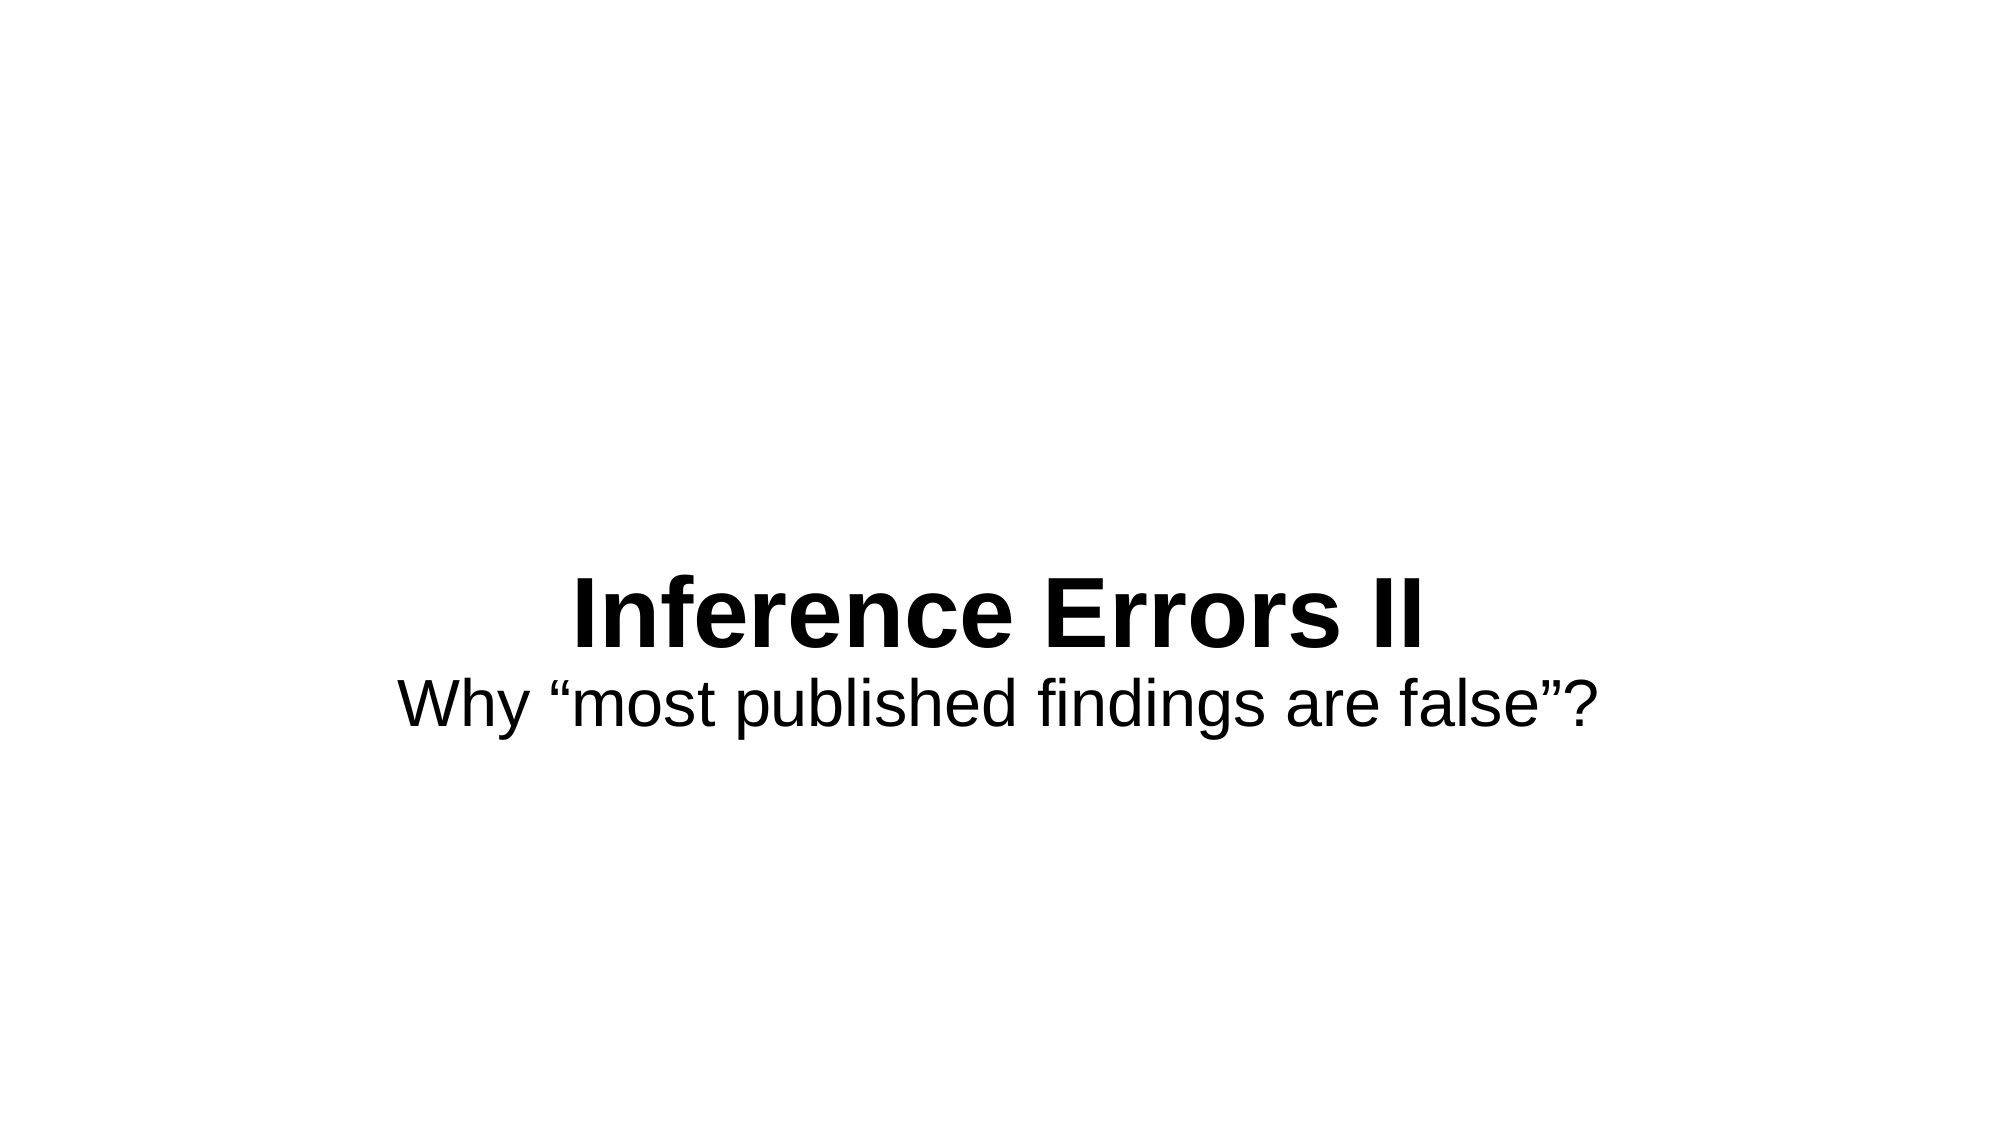

# Inference Errors II Why “most published findings are false”?